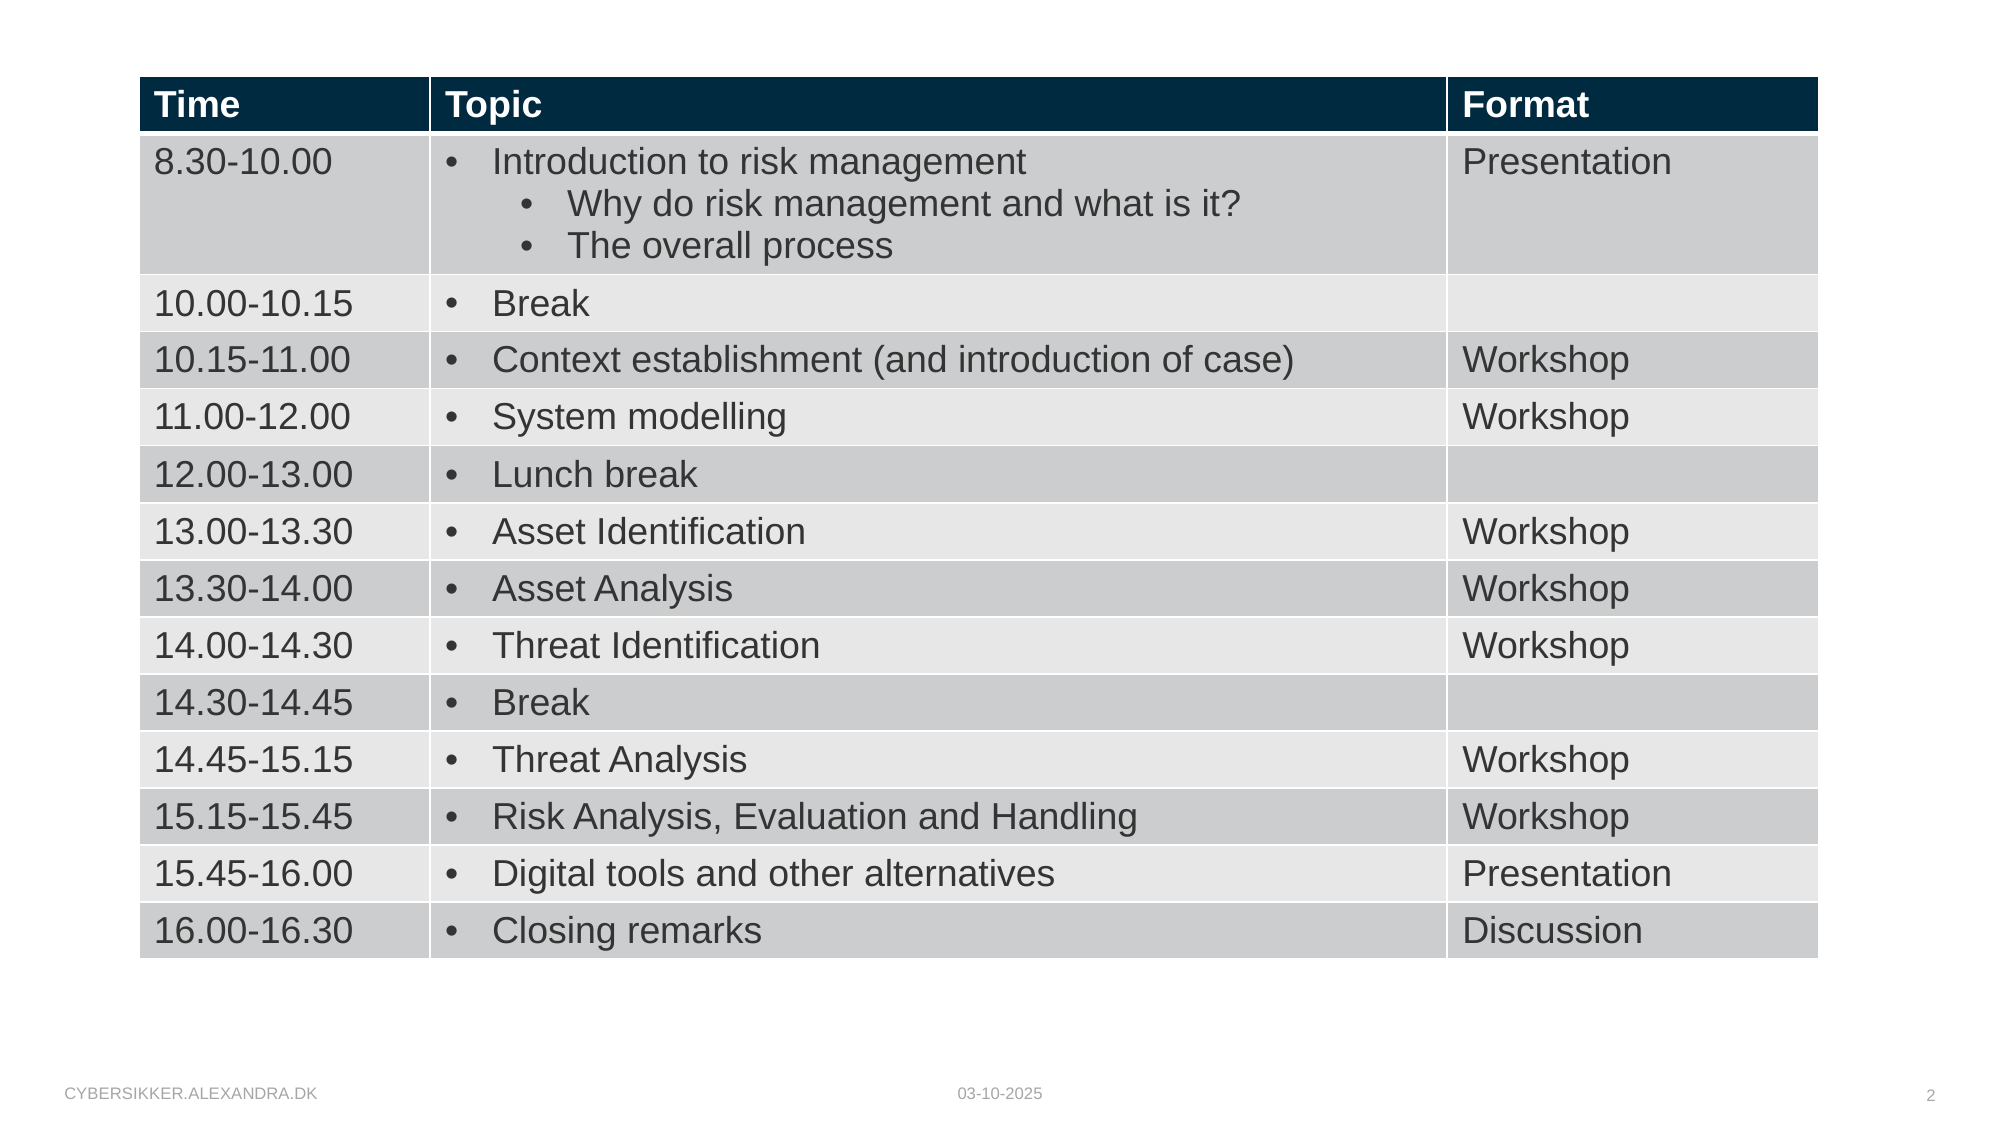

# Agenda
| Time | Topic | Format |
| --- | --- | --- |
| 8.30-10.00 | Introduction to risk management Why do risk management and what is it? The overall process | Presentation |
| 10.00-10.15 | Break |  |
| 10.15-11.00 | Context establishment (and introduction of case) | Workshop |
| 11.00-12.00 | System modelling | Workshop |
| 12.00-13.00 | Lunch break |  |
| 13.00-13.30 | Asset Identification | Workshop |
| 13.30-14.00 | Asset Analysis | Workshop |
| 14.00-14.30 | Threat Identification | Workshop |
| 14.30-14.45 | Break |  |
| 14.45-15.15 | Threat Analysis | Workshop |
| 15.15-15.45 | Risk Analysis, Evaluation and Handling | Workshop |
| 15.45-16.00 | Digital tools and other alternatives | Presentation |
| 16.00-16.30 | Closing remarks | Discussion |
cybersikker.alexandra.dk
03-10-2025
2